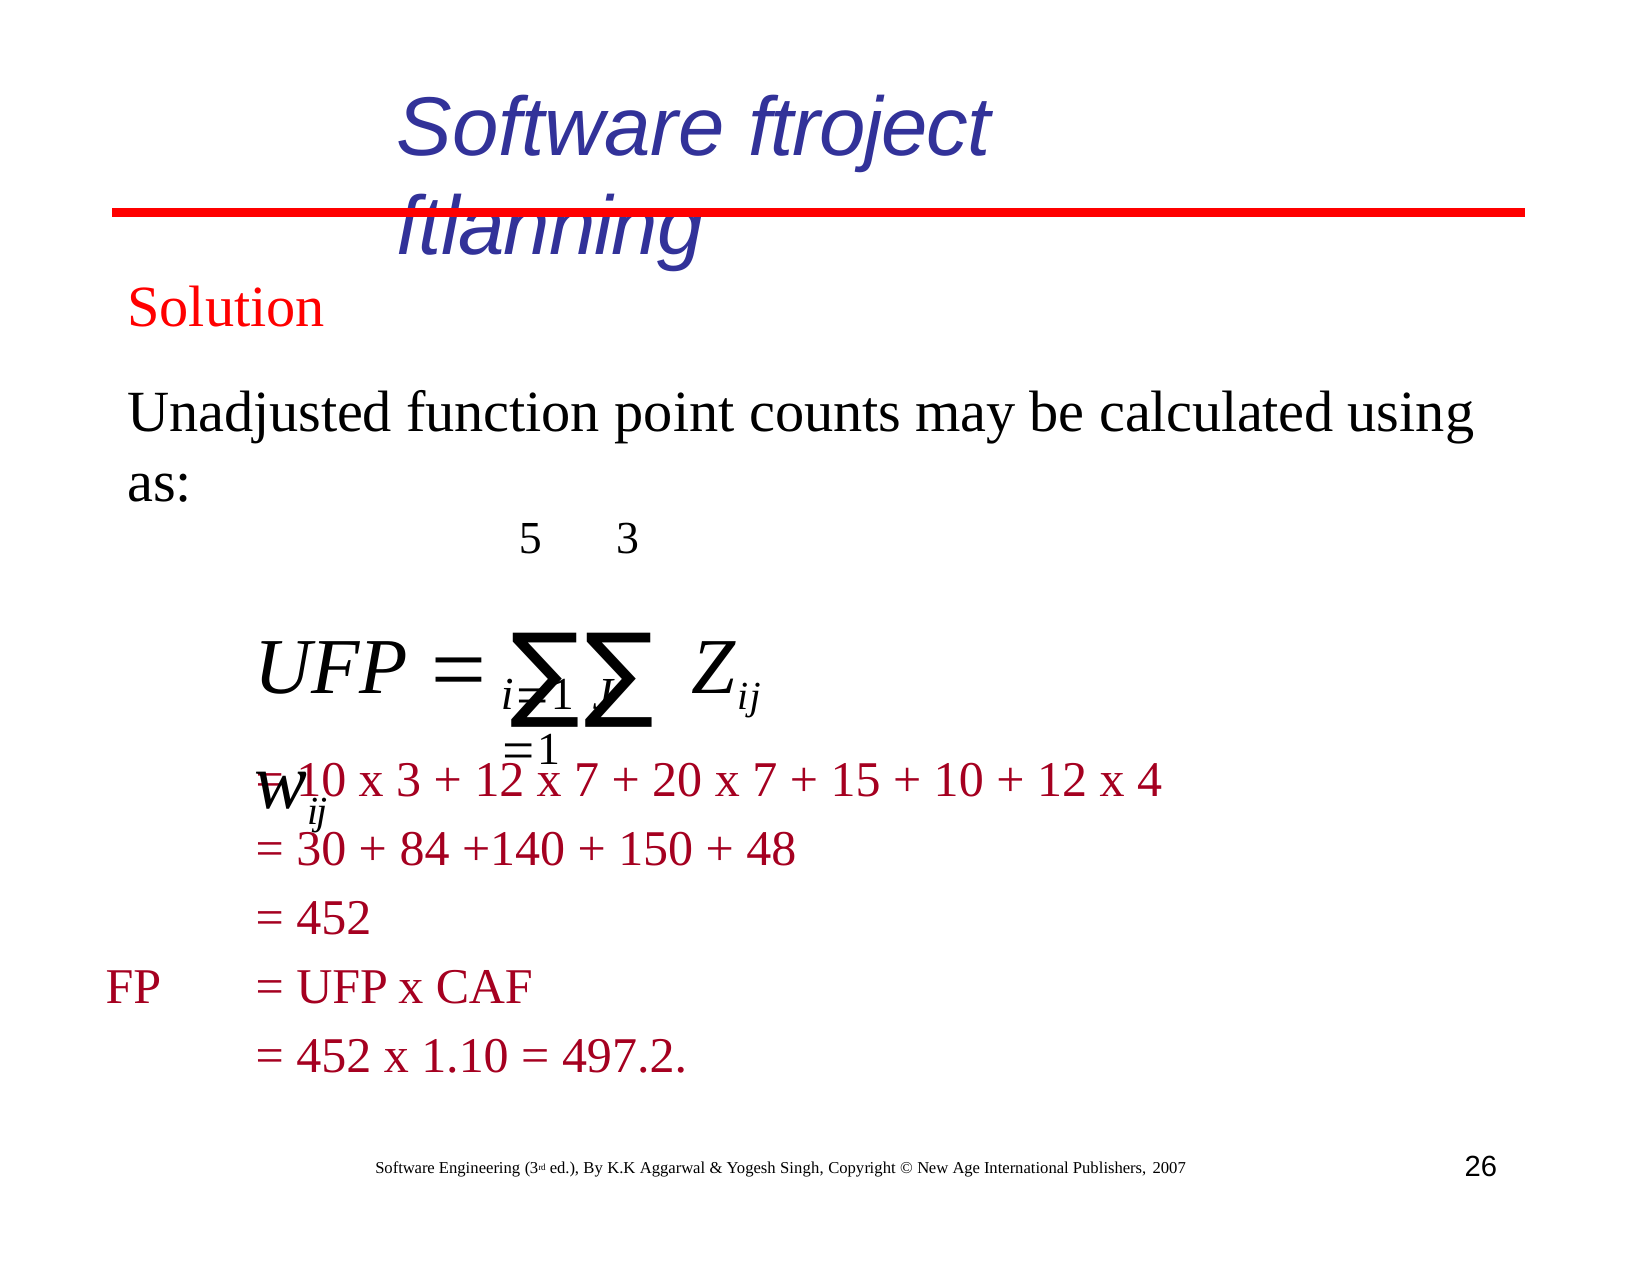

# Software ftroject ftlanning

Solution
Unadjusted function point counts may be calculated using  as:
5	3
UFP = ∑∑ Zij wij
i=1	J =1
= 10 x 3 + 12 x 7 + 20 x 7 + 15 + 10 + 12 x 4
= 30 + 84 +140 + 150 + 48
= 452
= UFP x CAF
= 452 x 1.10 = 497.2.
FP
26
Software Engineering (3rd  ed.), By K.K Aggarwal & Yogesh Singh, Copyright © New Age International Publishers, 2007